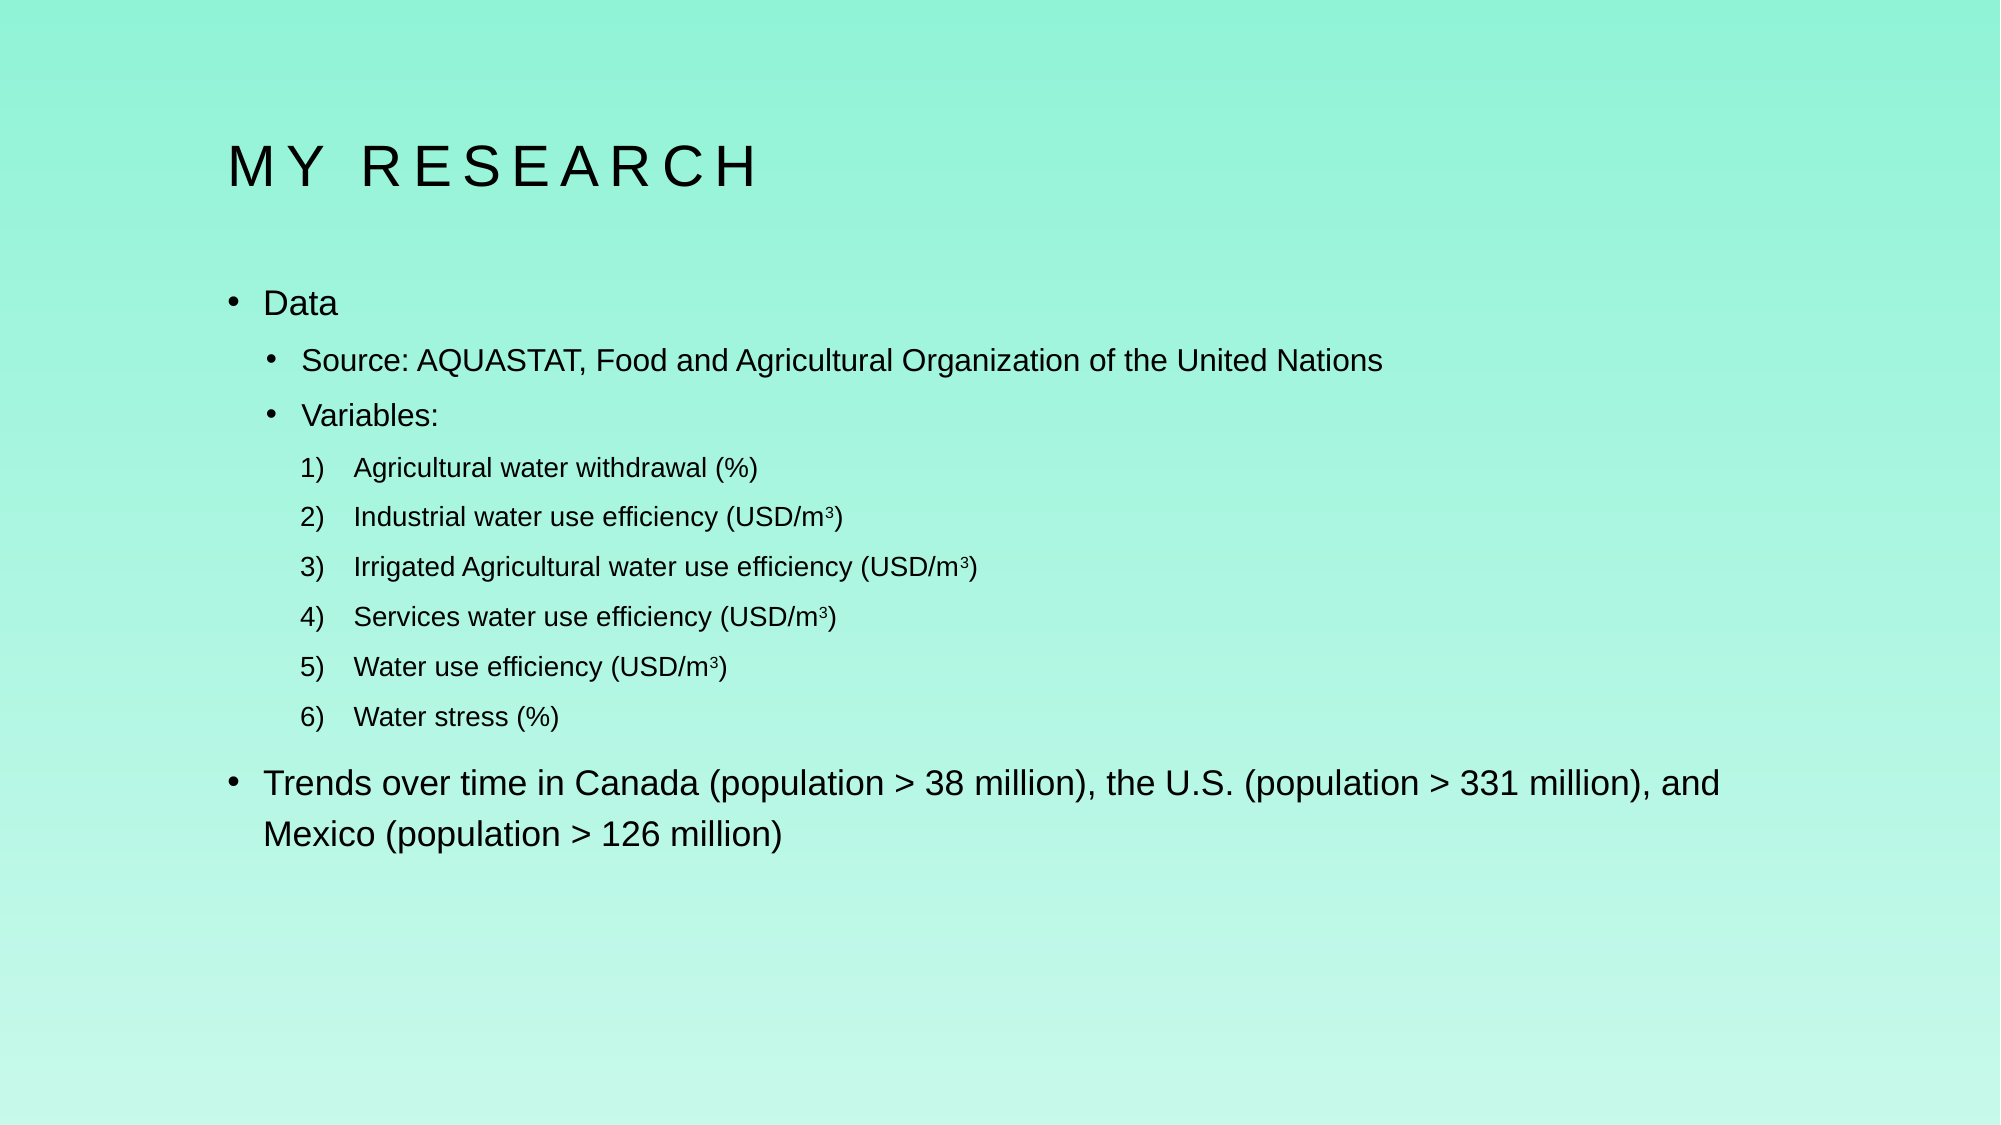

# My research
Data
Source: AQUASTAT, Food and Agricultural Organization of the United Nations
Variables:
Agricultural water withdrawal (%)
Industrial water use efficiency (USD/m3)
Irrigated Agricultural water use efficiency (USD/m3)
Services water use efficiency (USD/m3)
Water use efficiency (USD/m3)
Water stress (%)
Trends over time in Canada (population > 38 million), the U.S. (population > 331 million), and Mexico (population > 126 million)